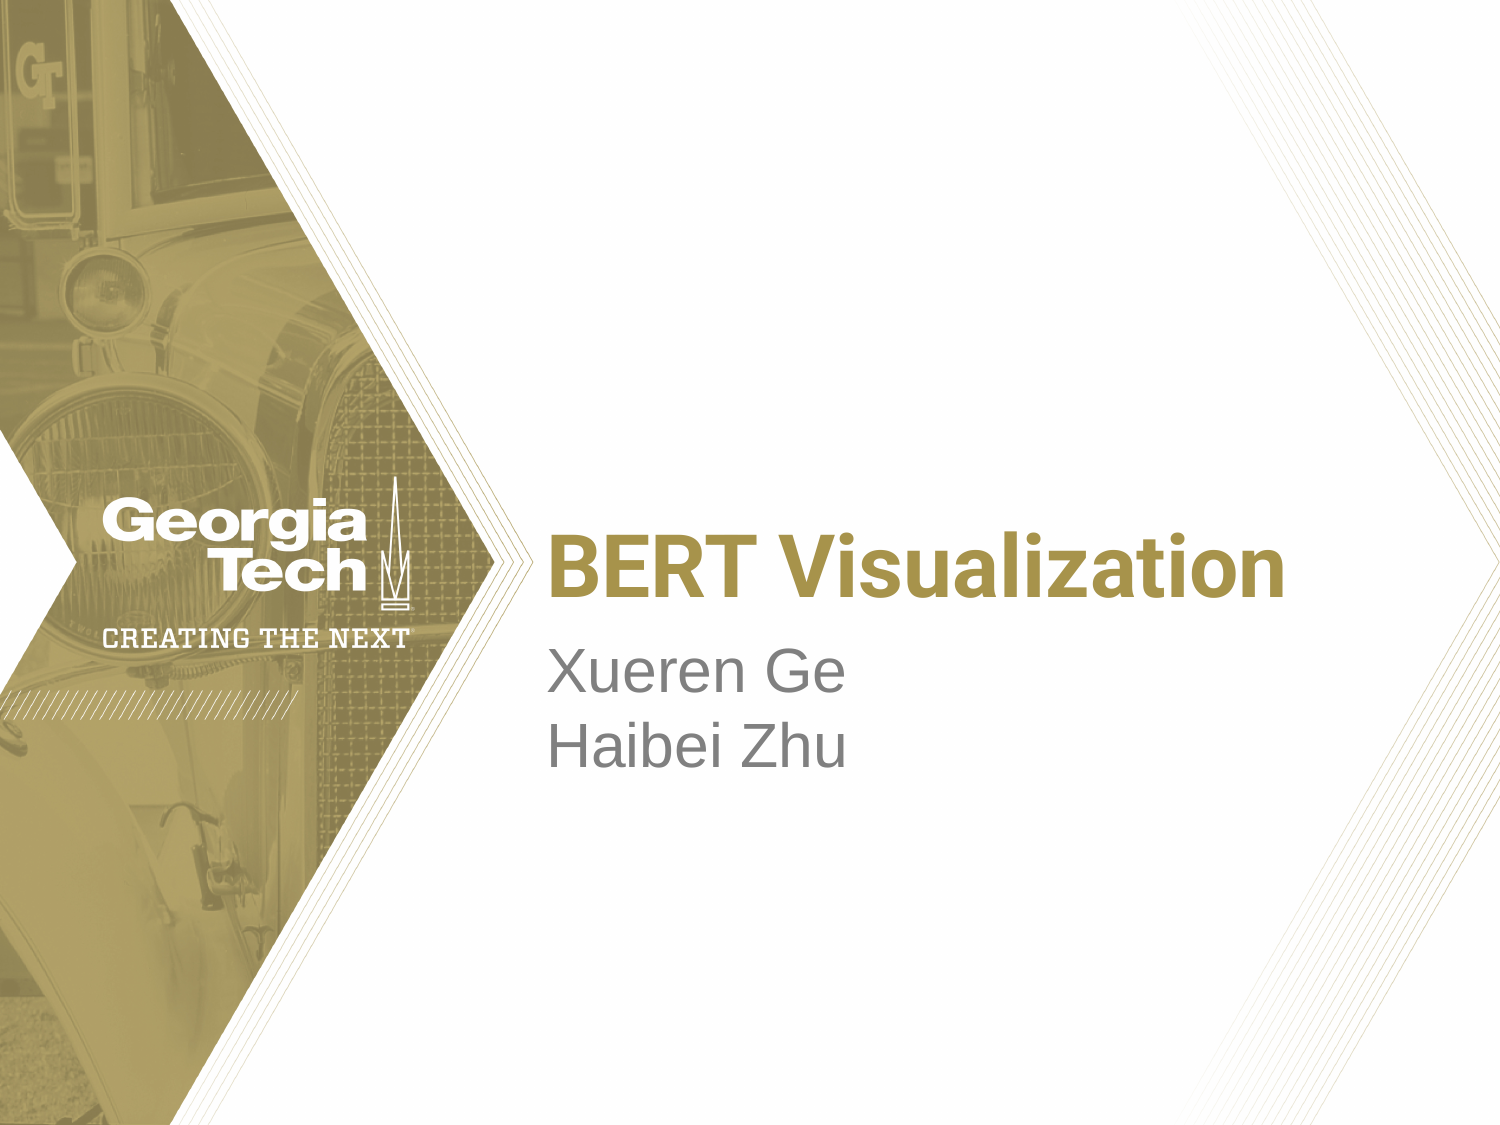

# BERT Visualization
Xueren Ge
Haibei Zhu